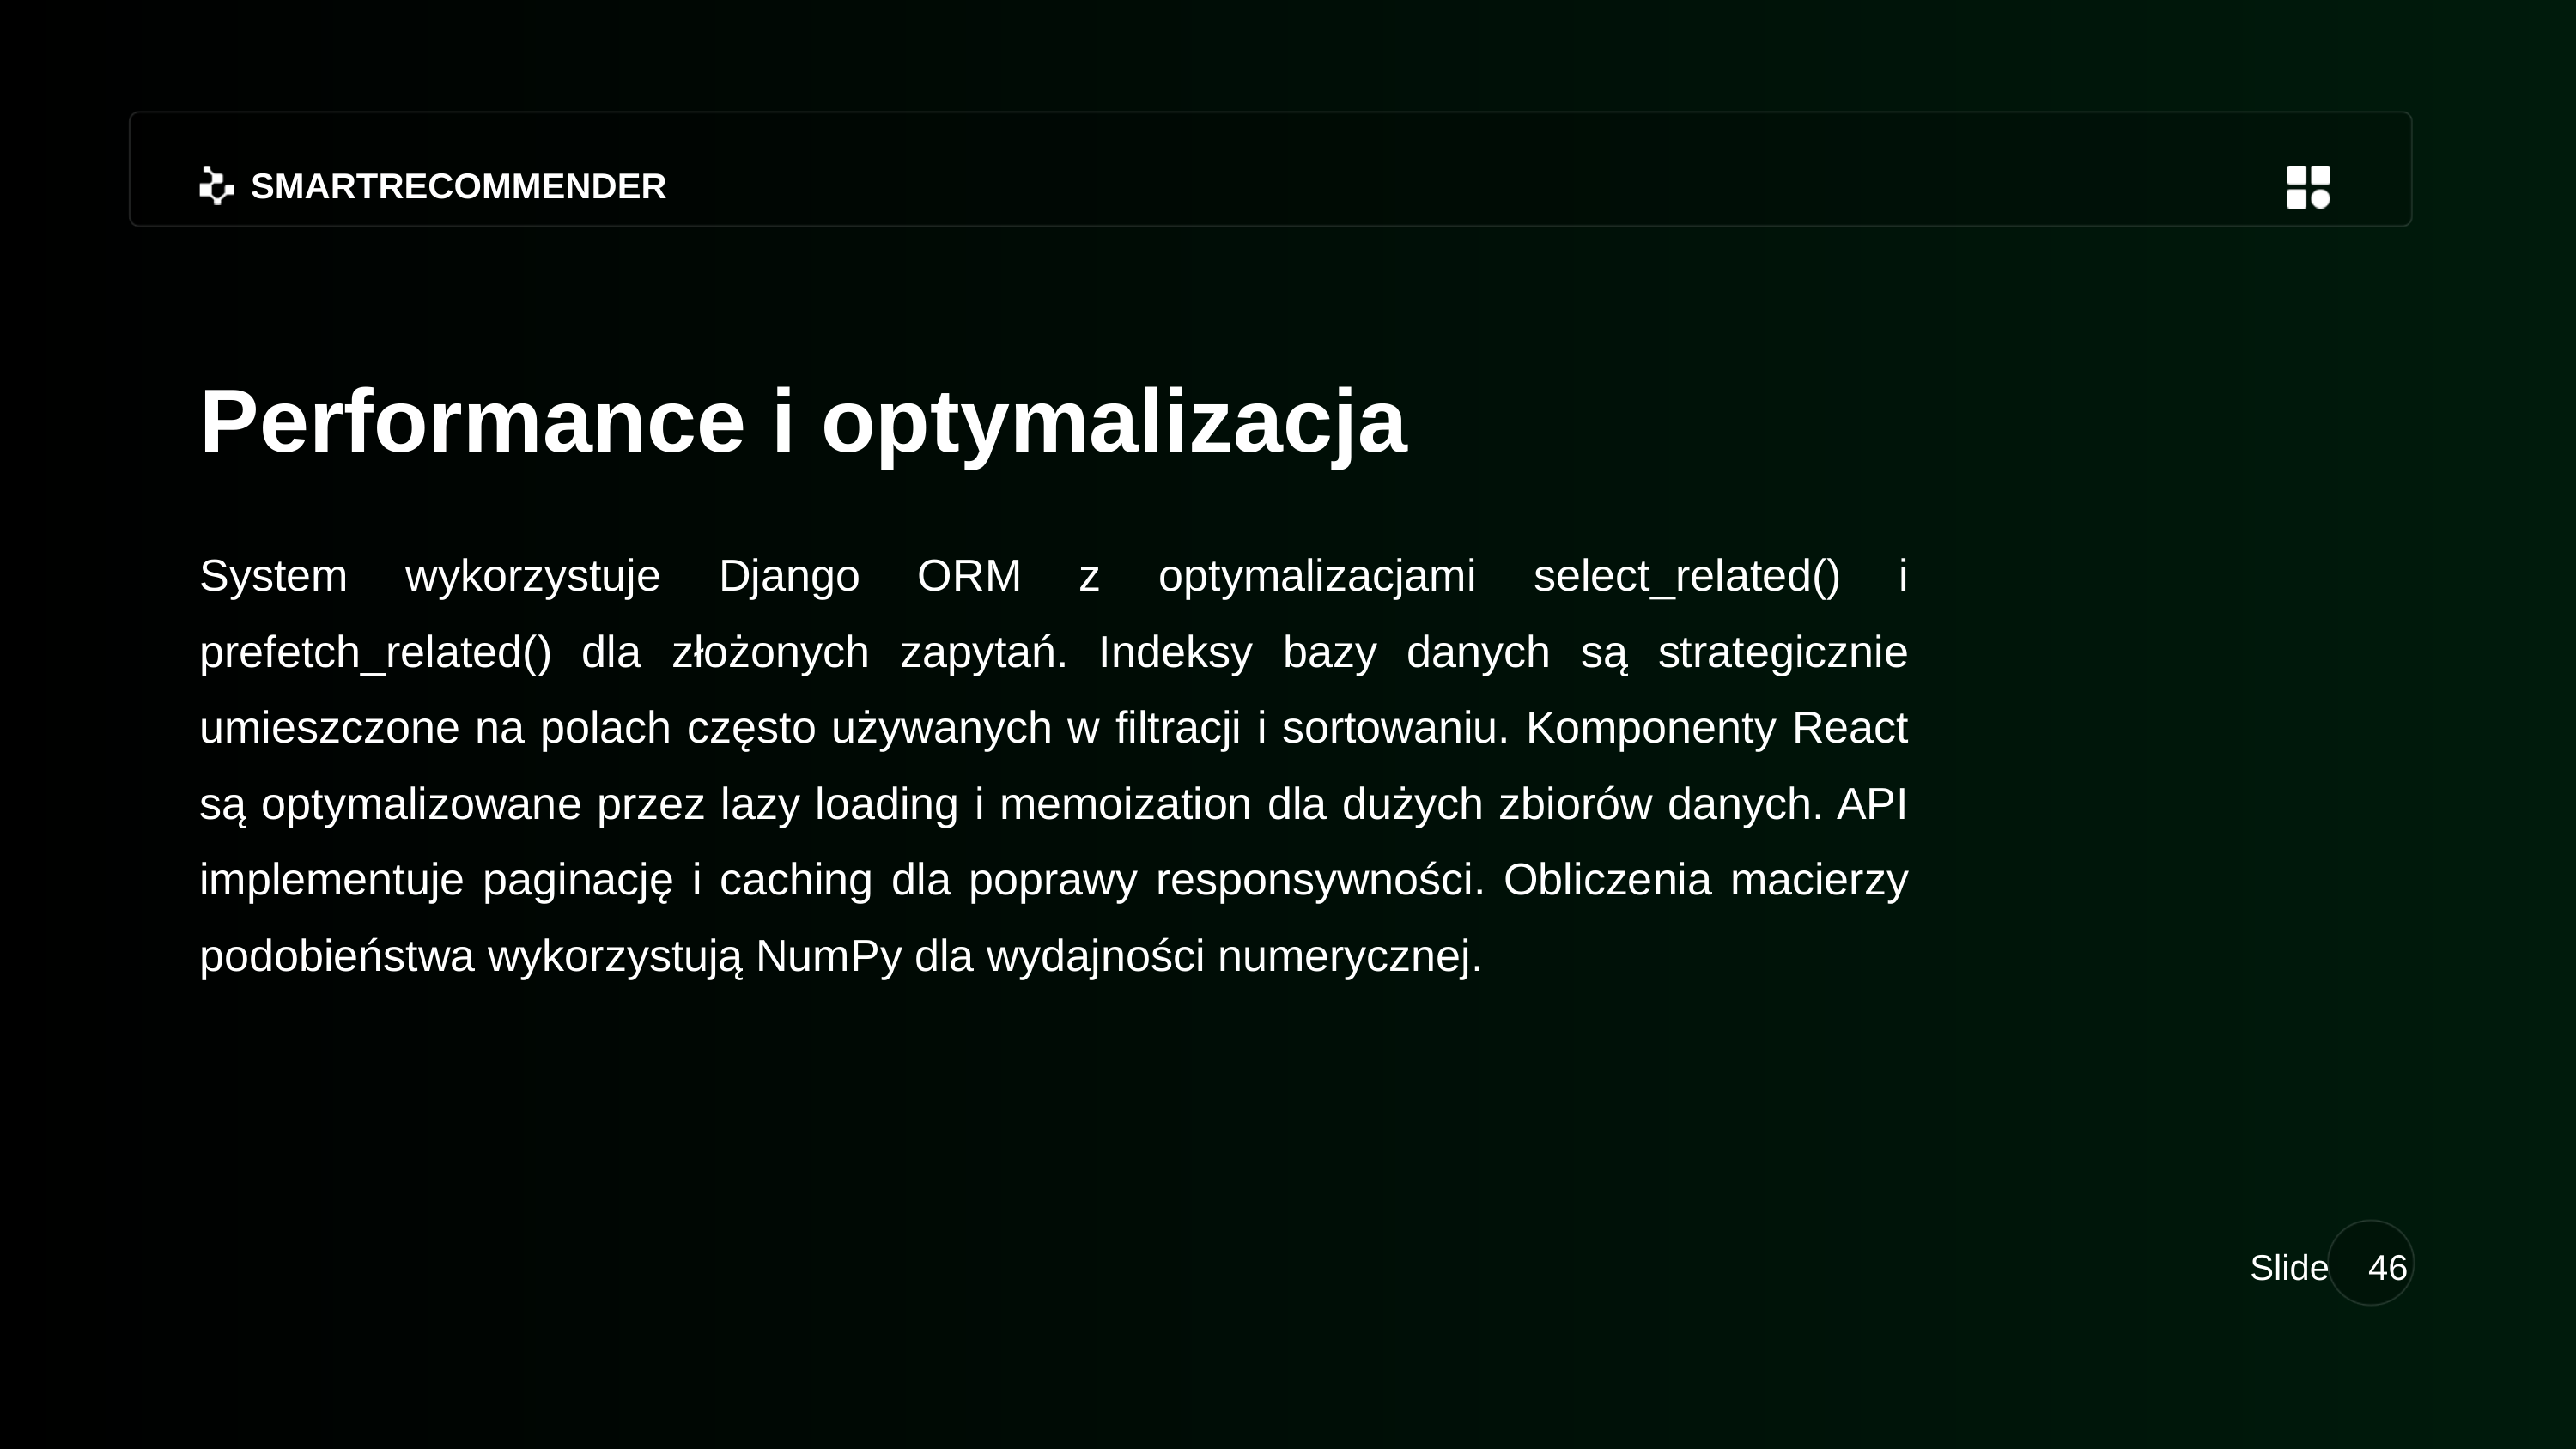

SMARTRECOMMENDER
Performance i optymalizacja
System wykorzystuje Django ORM z optymalizacjami select_related() i prefetch_related() dla złożonych zapytań. Indeksy bazy danych są strategicznie umieszczone na polach często używanych w filtracji i sortowaniu. Komponenty React są optymalizowane przez lazy loading i memoization dla dużych zbiorów danych. API implementuje paginację i caching dla poprawy responsywności. Obliczenia macierzy podobieństwa wykorzystują NumPy dla wydajności numerycznej.

Slide
46